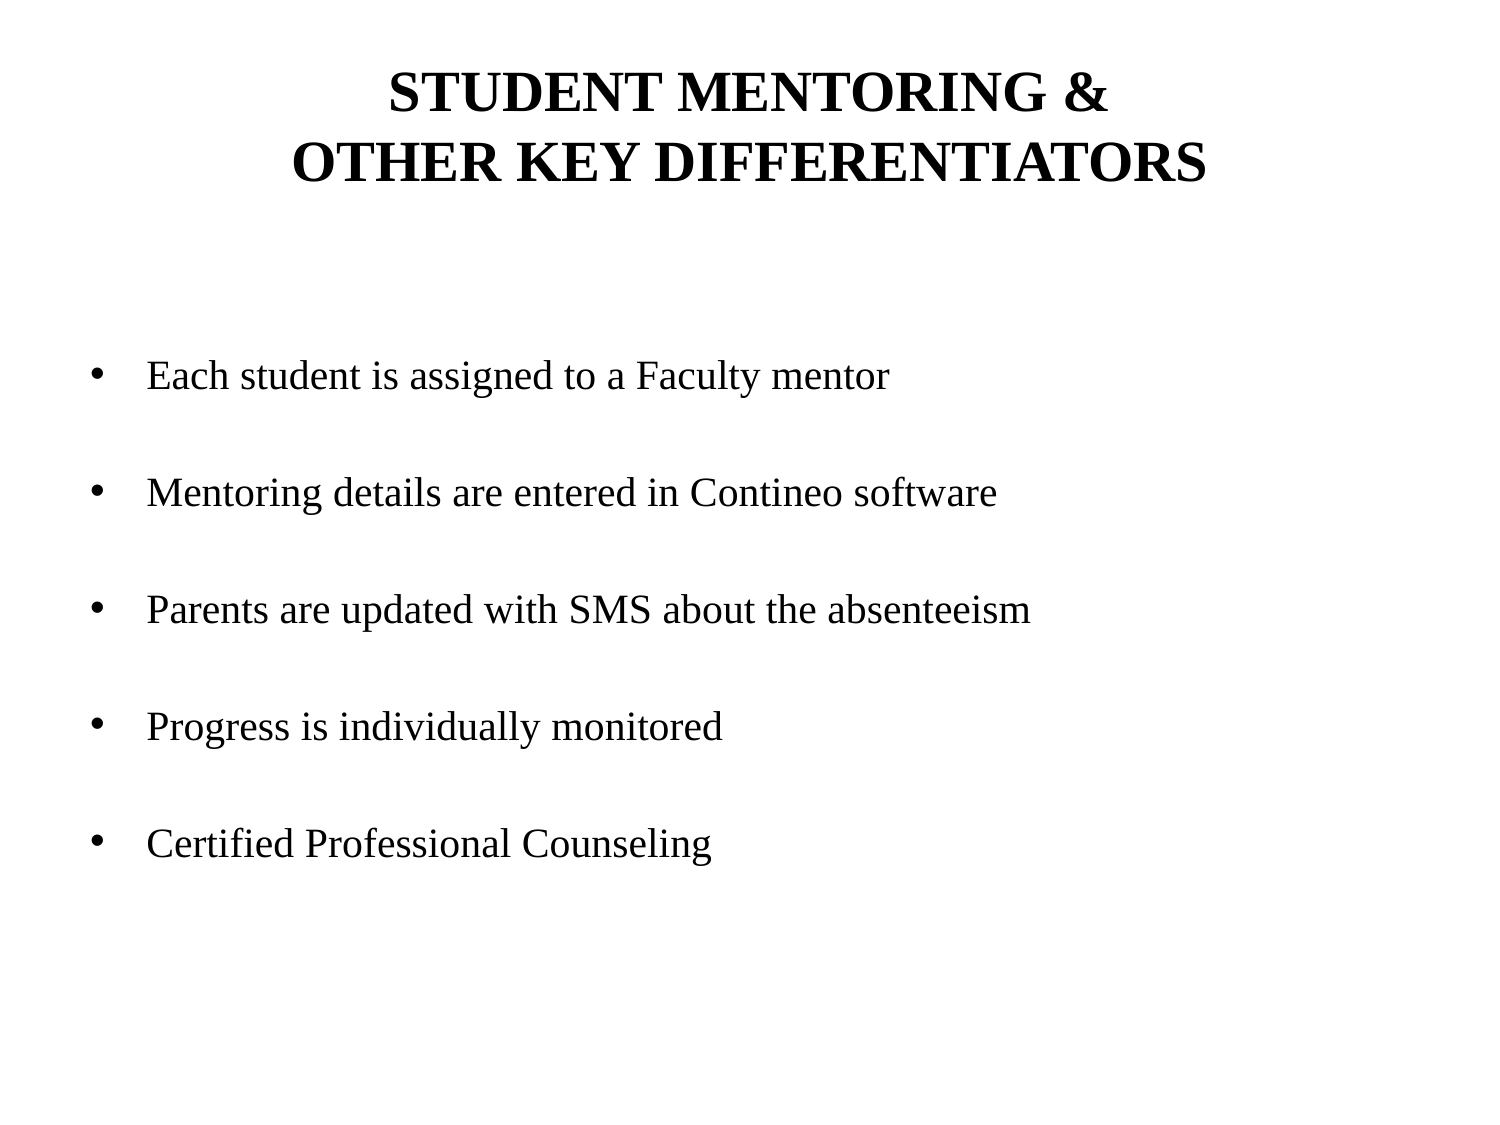

# STUDENT MENTORING & OTHER KEY DIFFERENTIATORS

Each student is assigned to a Faculty mentor

Mentoring details are entered in Contineo software

Parents are updated with SMS about the absenteeism

Progress is individually monitored

Certified Professional Counseling